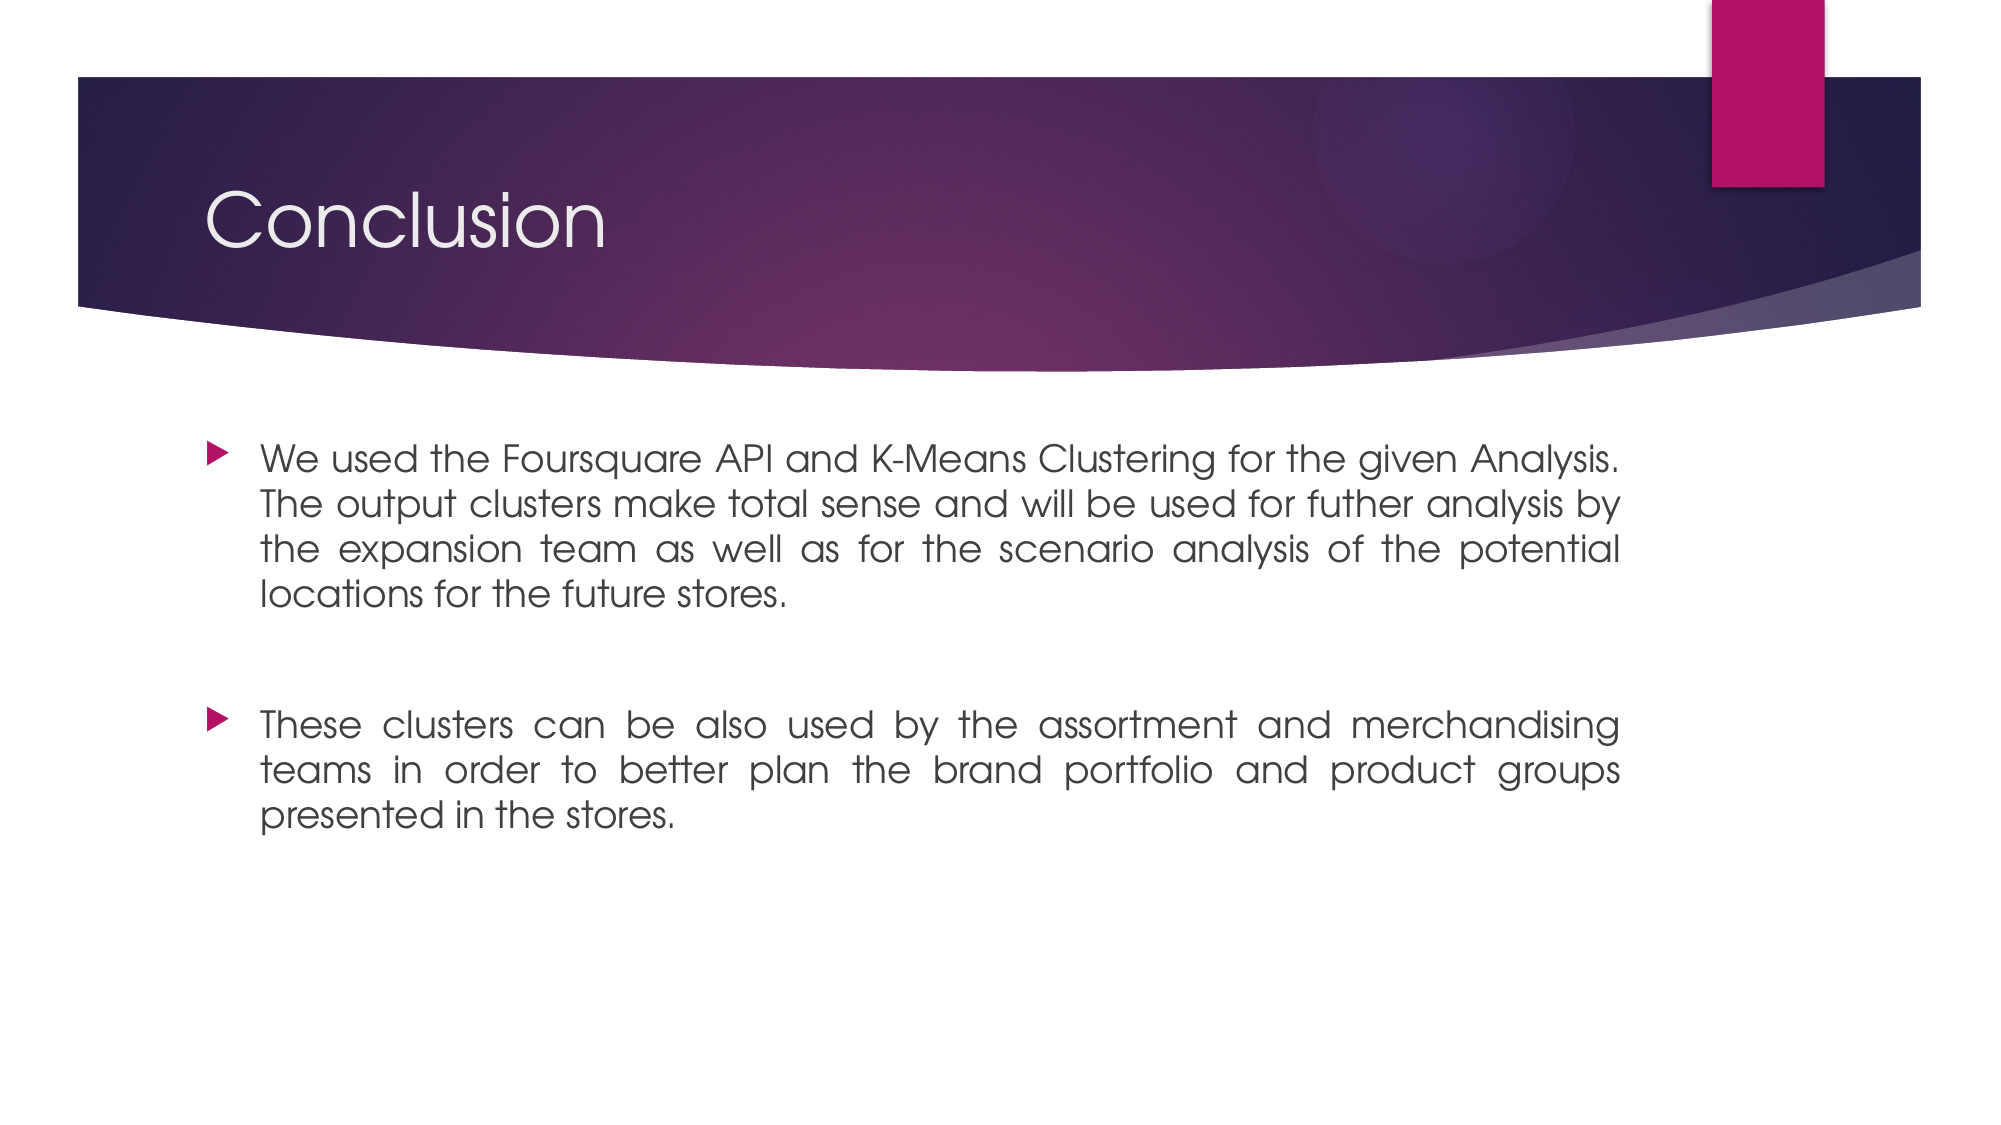

# Conclusion
We used the Foursquare API and K-Means Clustering for the given Analysis. The output clusters make total sense and will be used for futher analysis by the expansion team as well as for the scenario analysis of the potential locations for the future stores.

These clusters can be also used by the assortment and merchandising teams in order to better plan the brand portfolio and product groups presented in the stores.